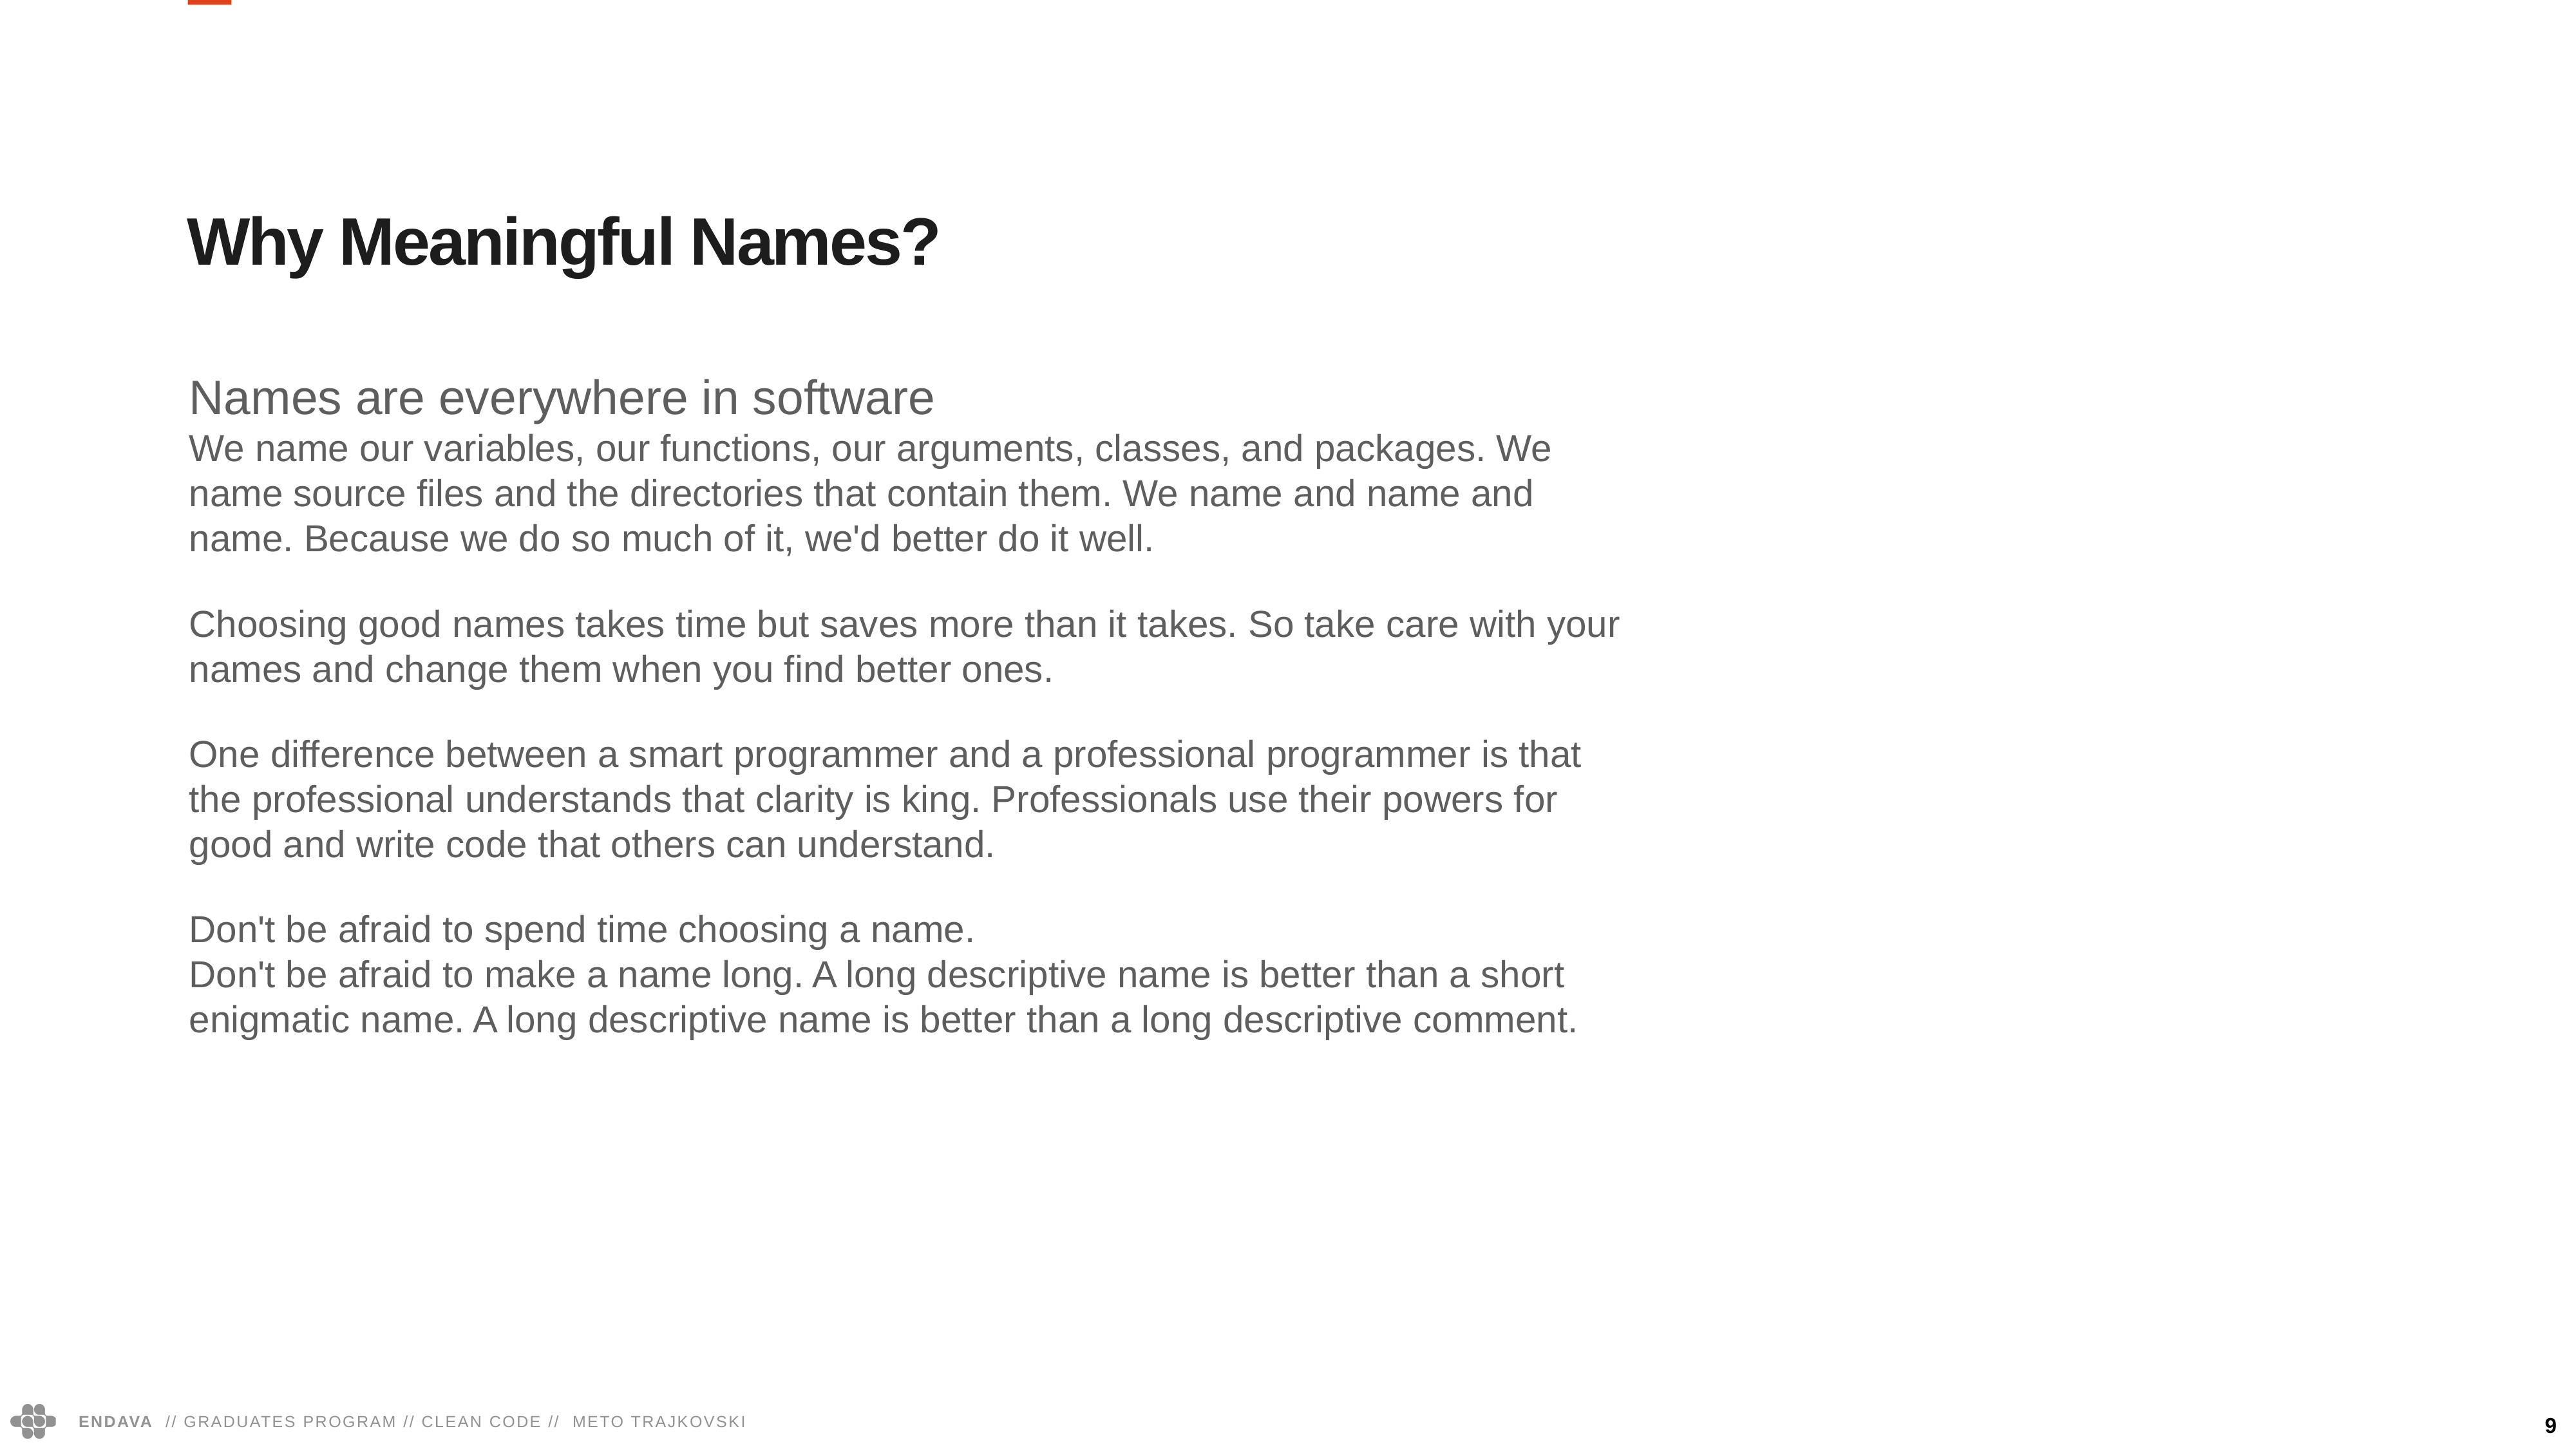

Why Meaningful Names?
Names are everywhere in software
We name our variables, our functions, our arguments, classes, and packages. We name source files and the directories that contain them. We name and name and name. Because we do so much of it, we'd better do it well.
Choosing good names takes time but saves more than it takes. So take care with your names and change them when you find better ones.
One difference between a smart programmer and a professional programmer is that the professional understands that clarity is king. Professionals use their powers for good and write code that others can understand.
Don't be afraid to spend time choosing a name.
Don't be afraid to make a name long. A long descriptive name is better than a short enigmatic name. A long descriptive name is better than a long descriptive comment.
9